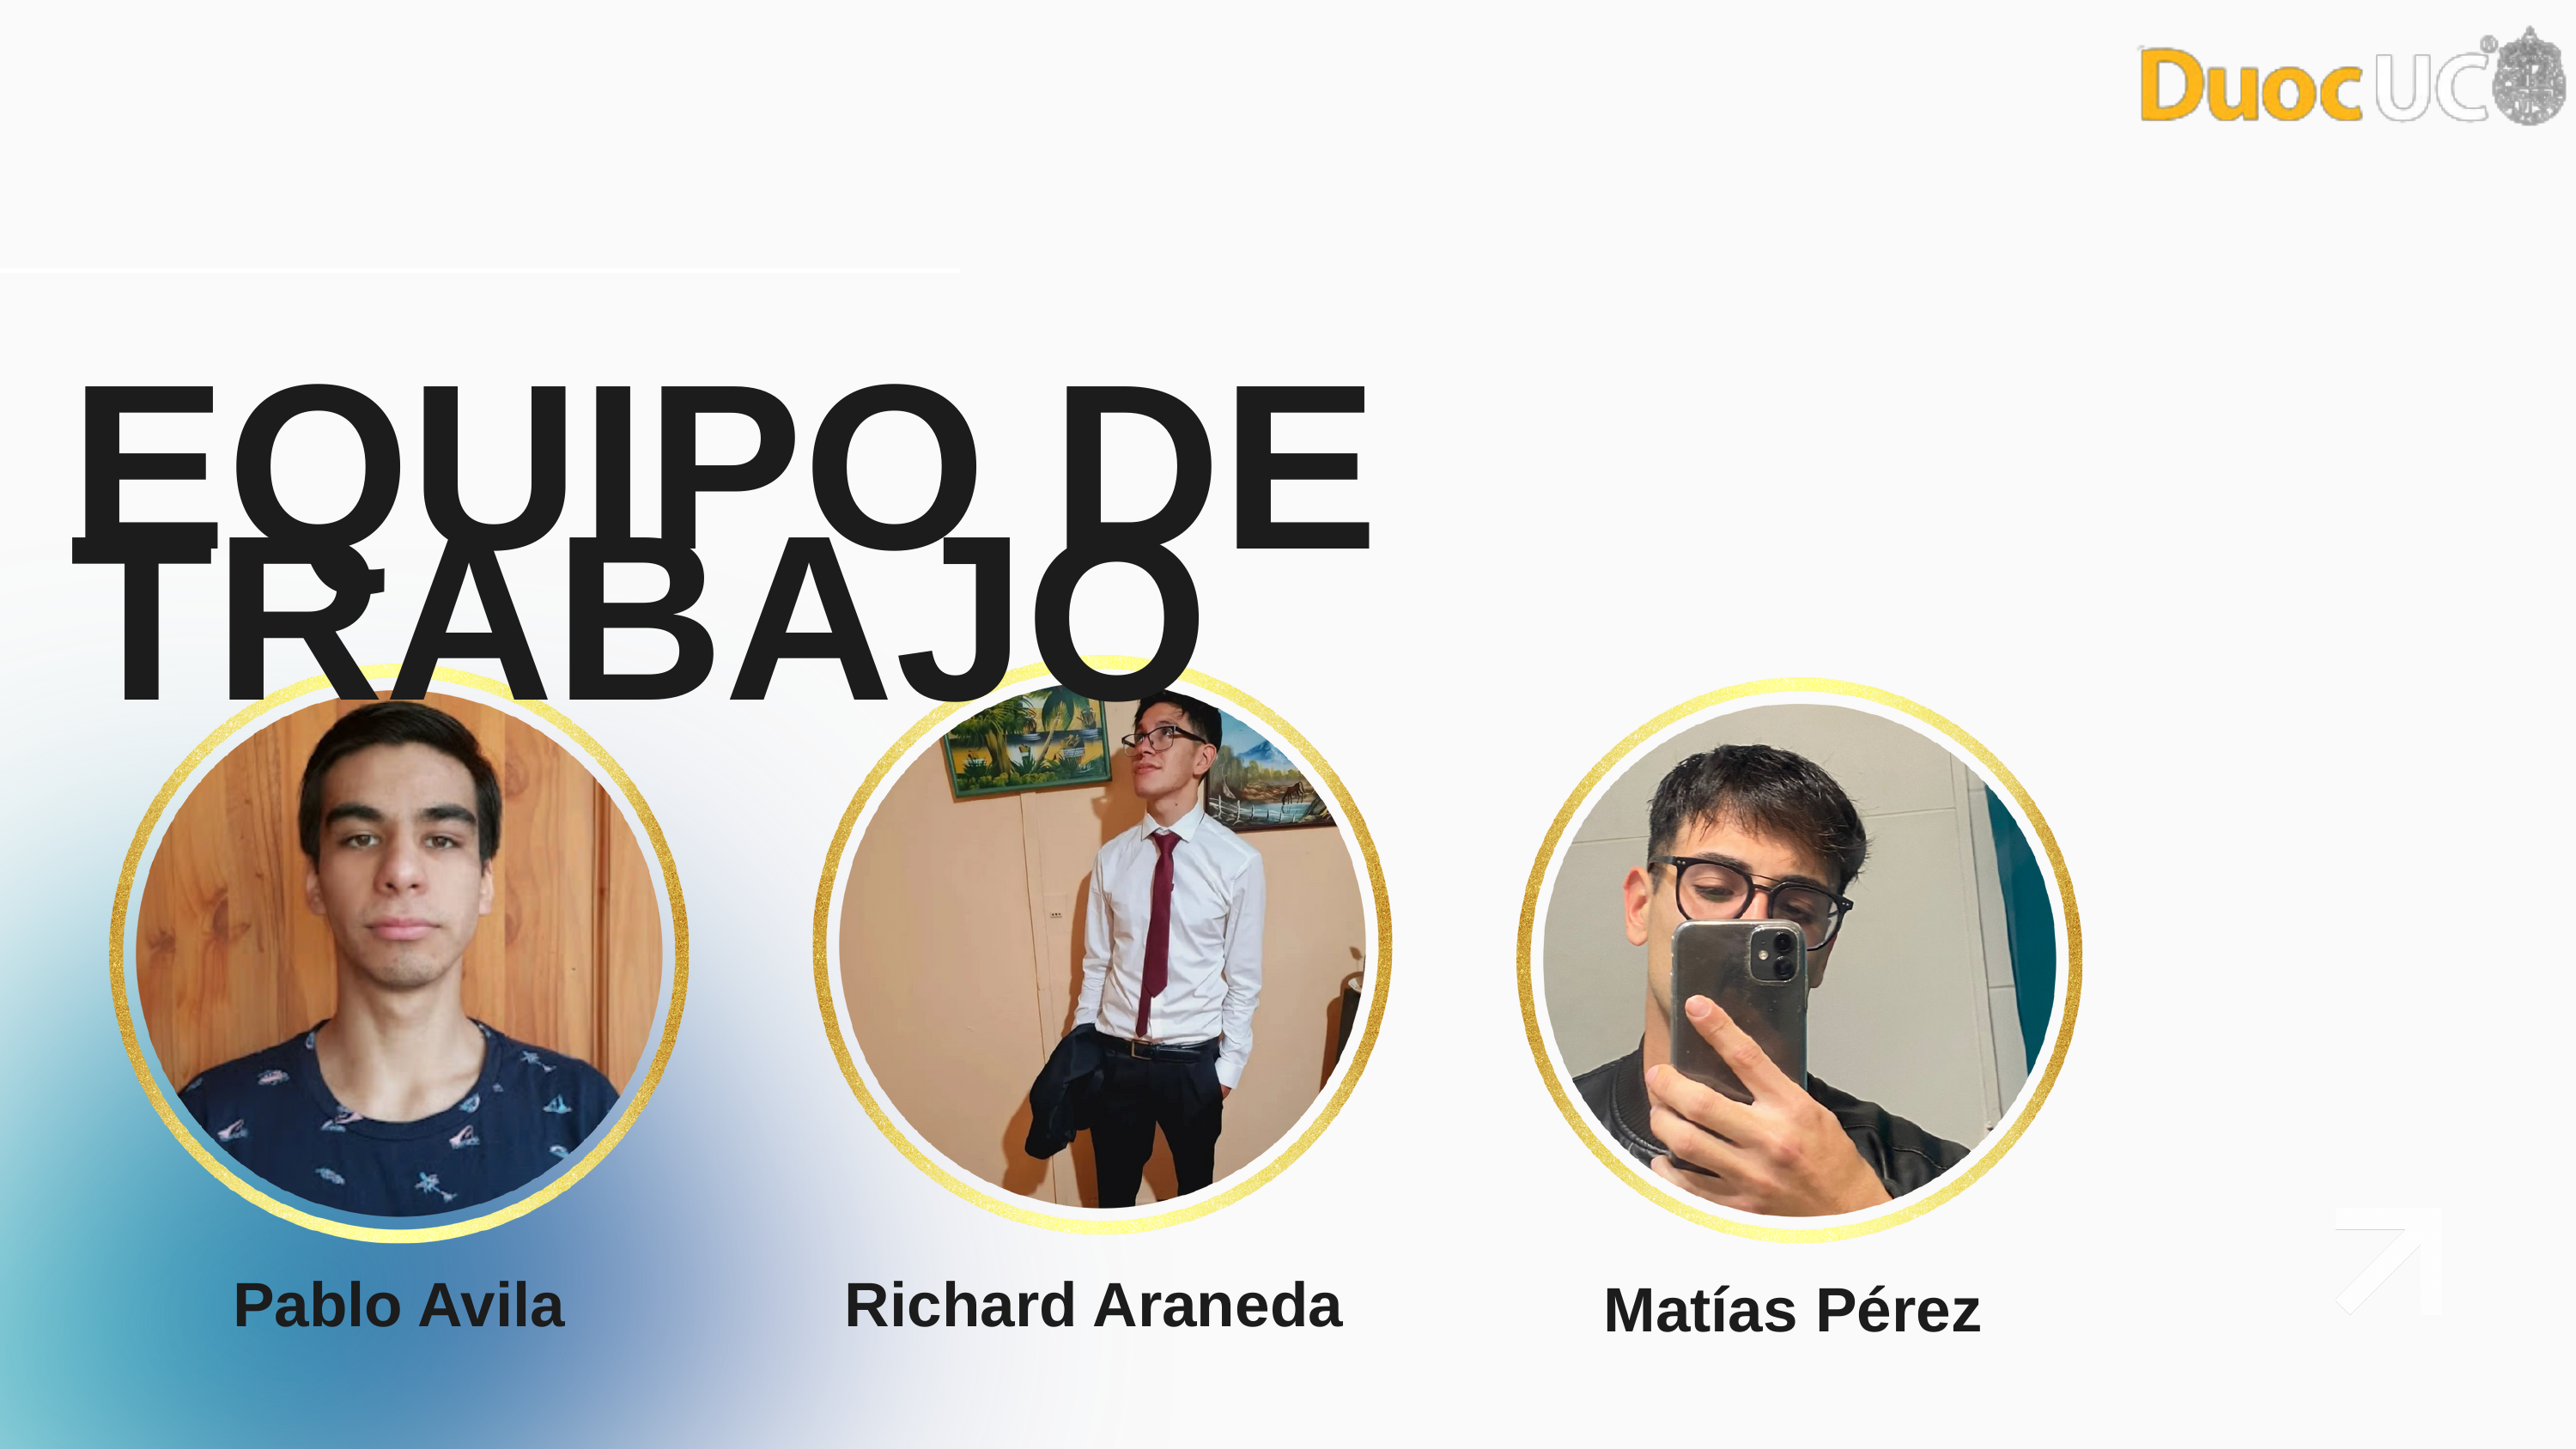

EQUIPO DE TRABAJO

Pablo Avila
Richard Araneda
Matías Pérez